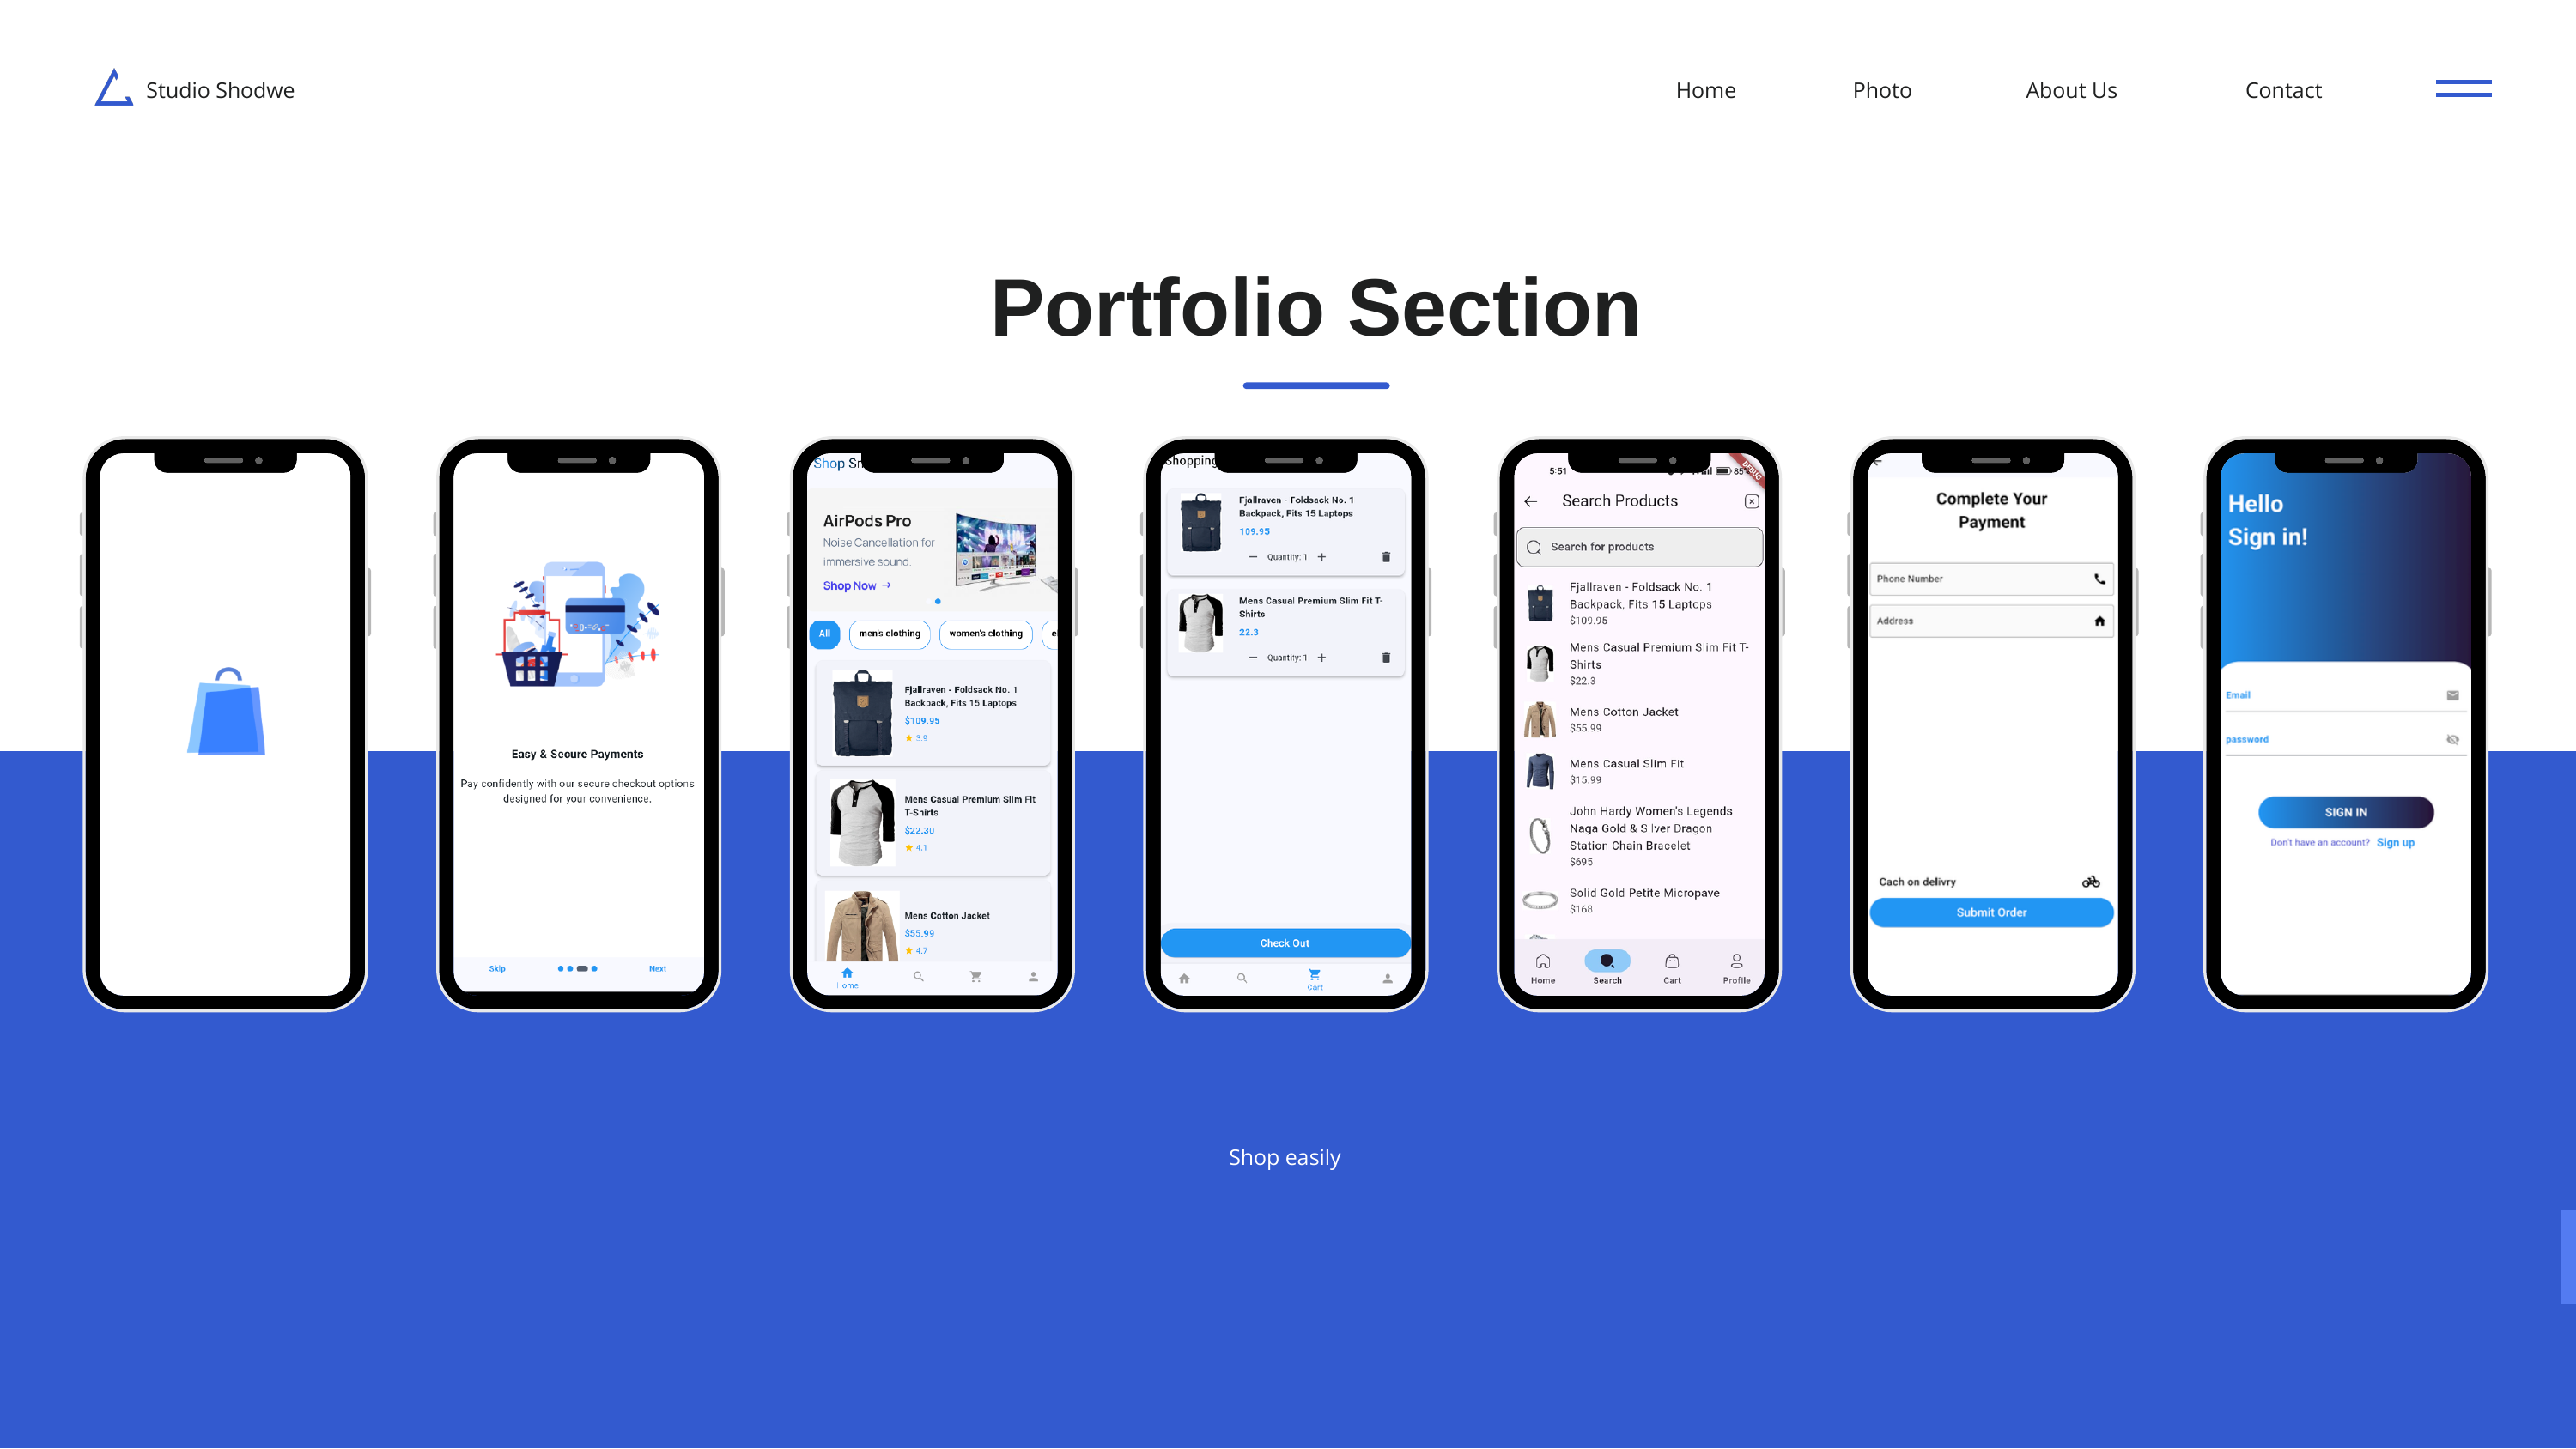

Studio Shodwe
Home
Photo
About Us
Contact

Portfolio Section

Shop easily